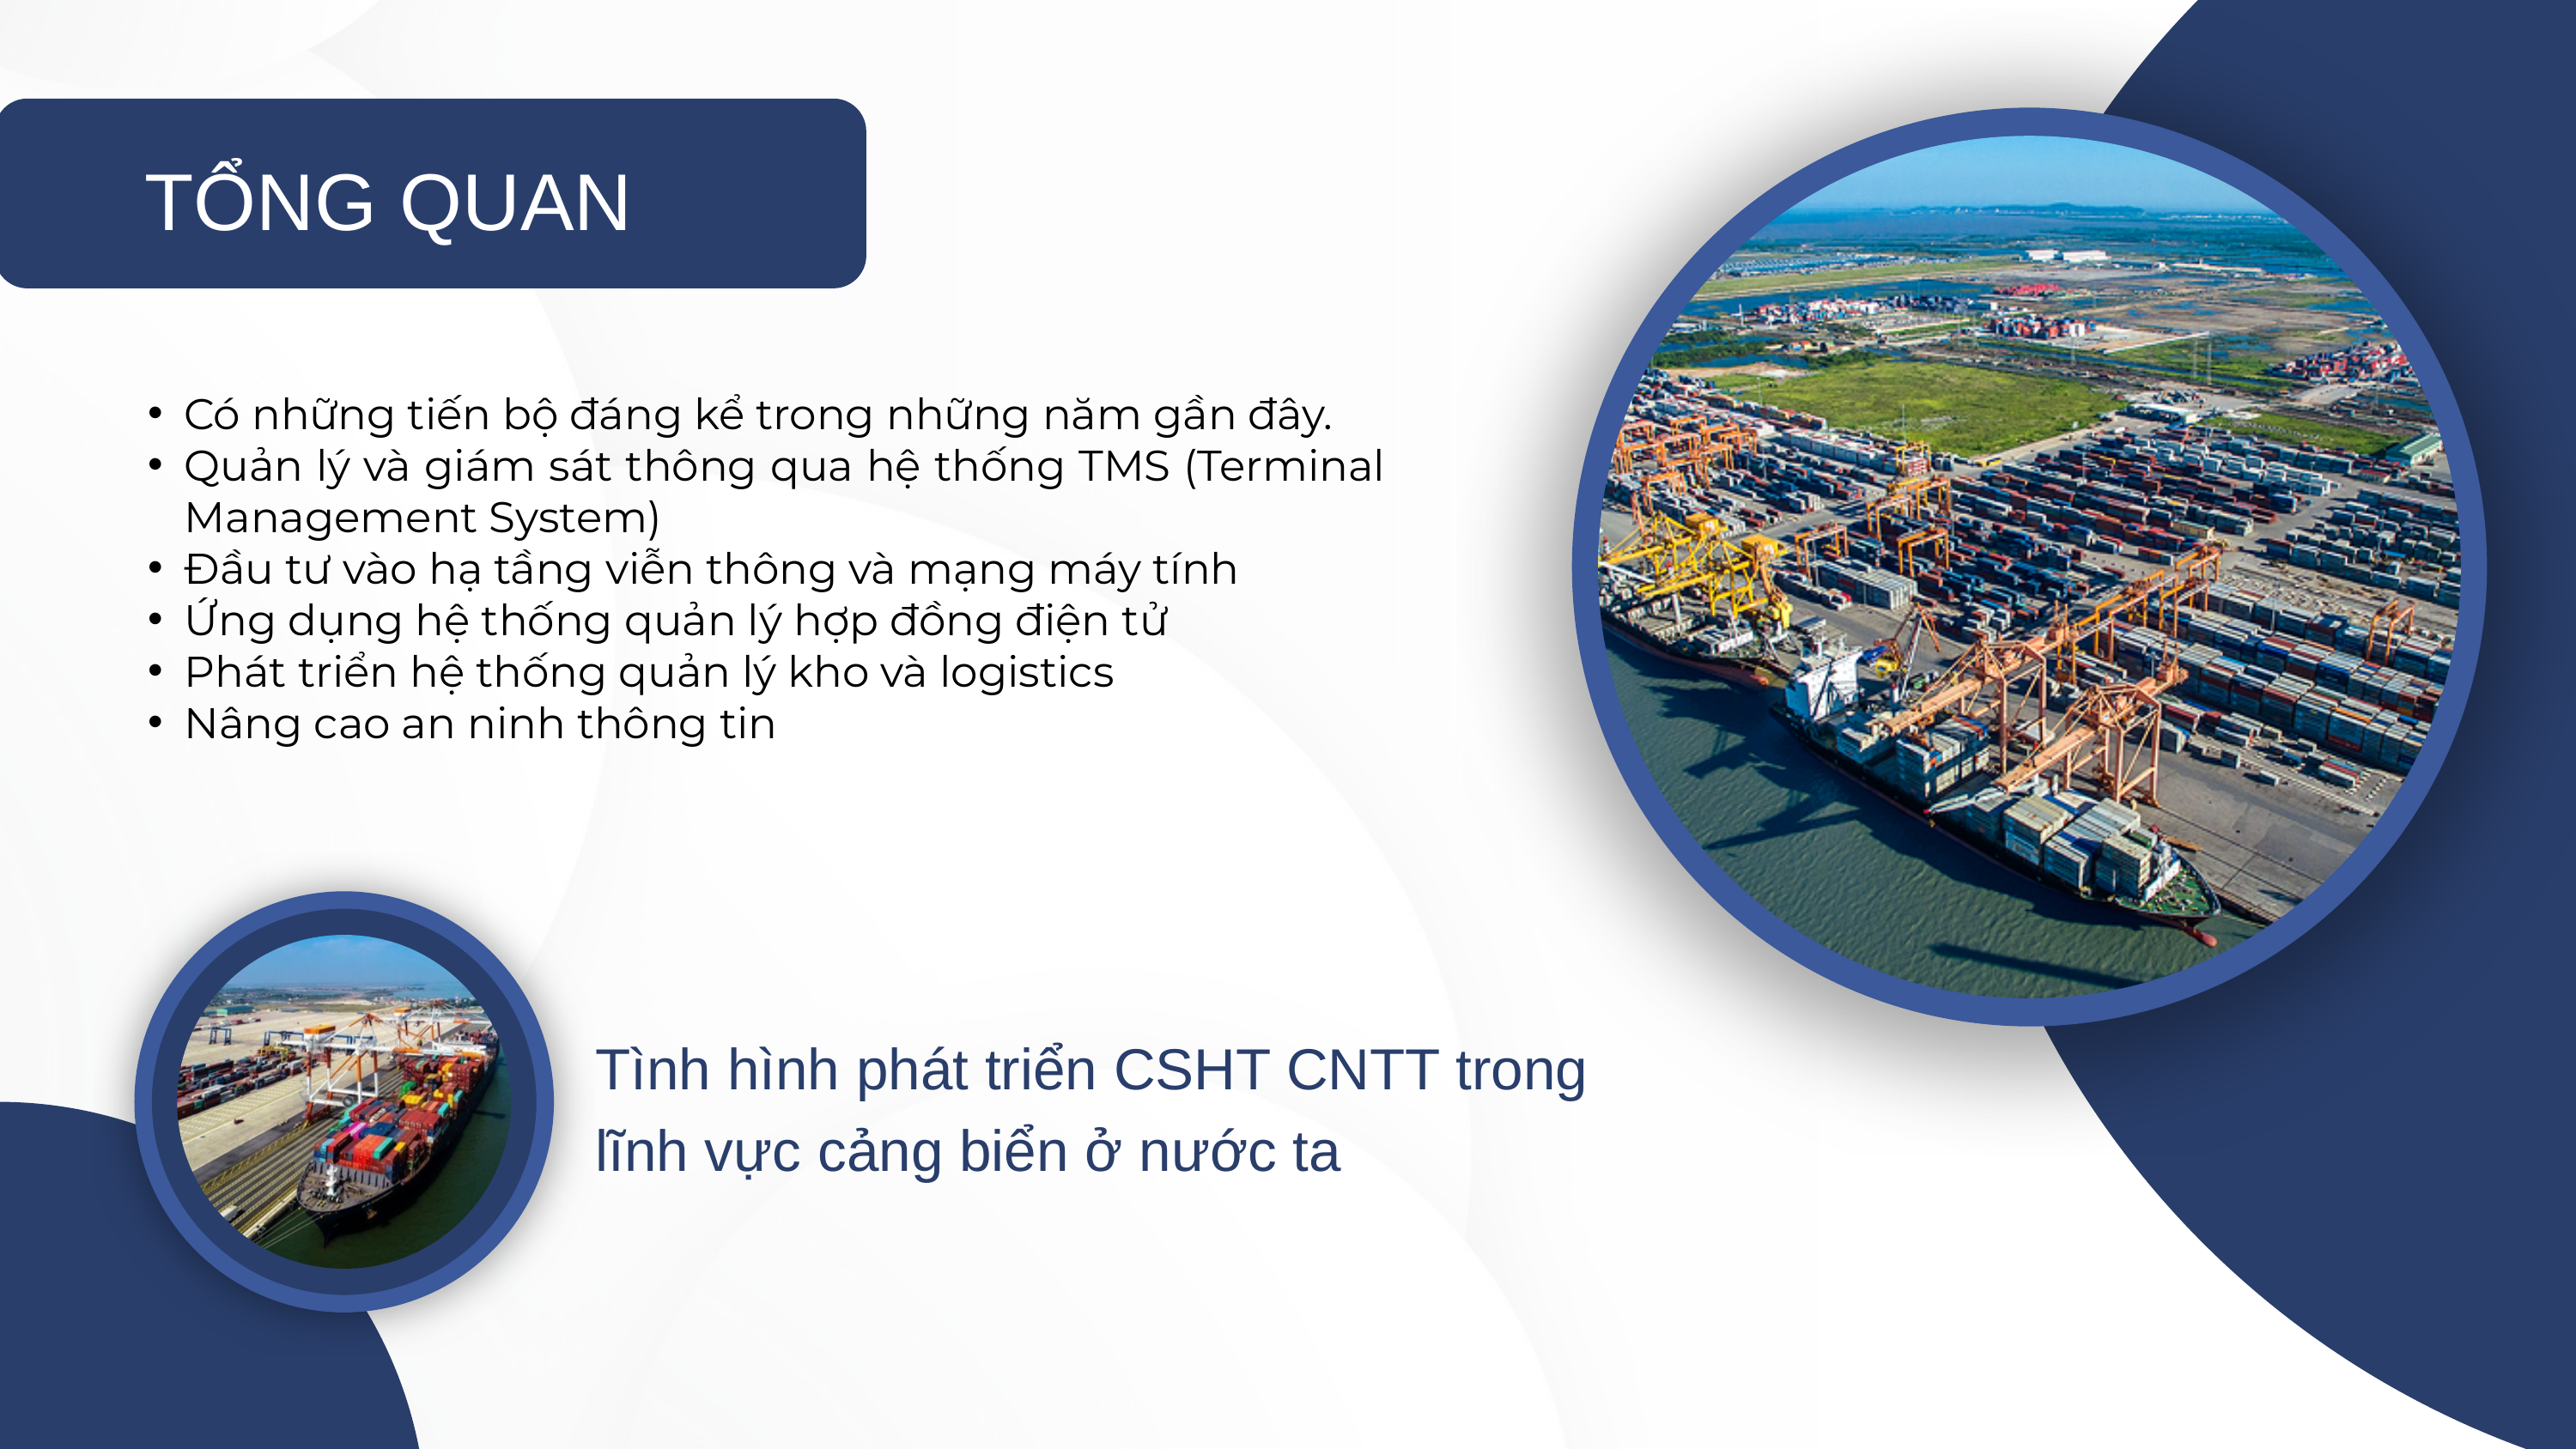

TỔNG QUAN

Có những tiến bộ đáng kể trong những năm gần đây.
Quản lý và giám sát thông qua hệ thống TMS (Terminal Management System)
Đầu tư vào hạ tầng viễn thông và mạng máy tính
Ứng dụng hệ thống quản lý hợp đồng điện tử
Phát triển hệ thống quản lý kho và logistics
Nâng cao an ninh thông tin

Tình hình phát triển CSHT CNTT trong lĩnh vực cảng biển ở nước ta